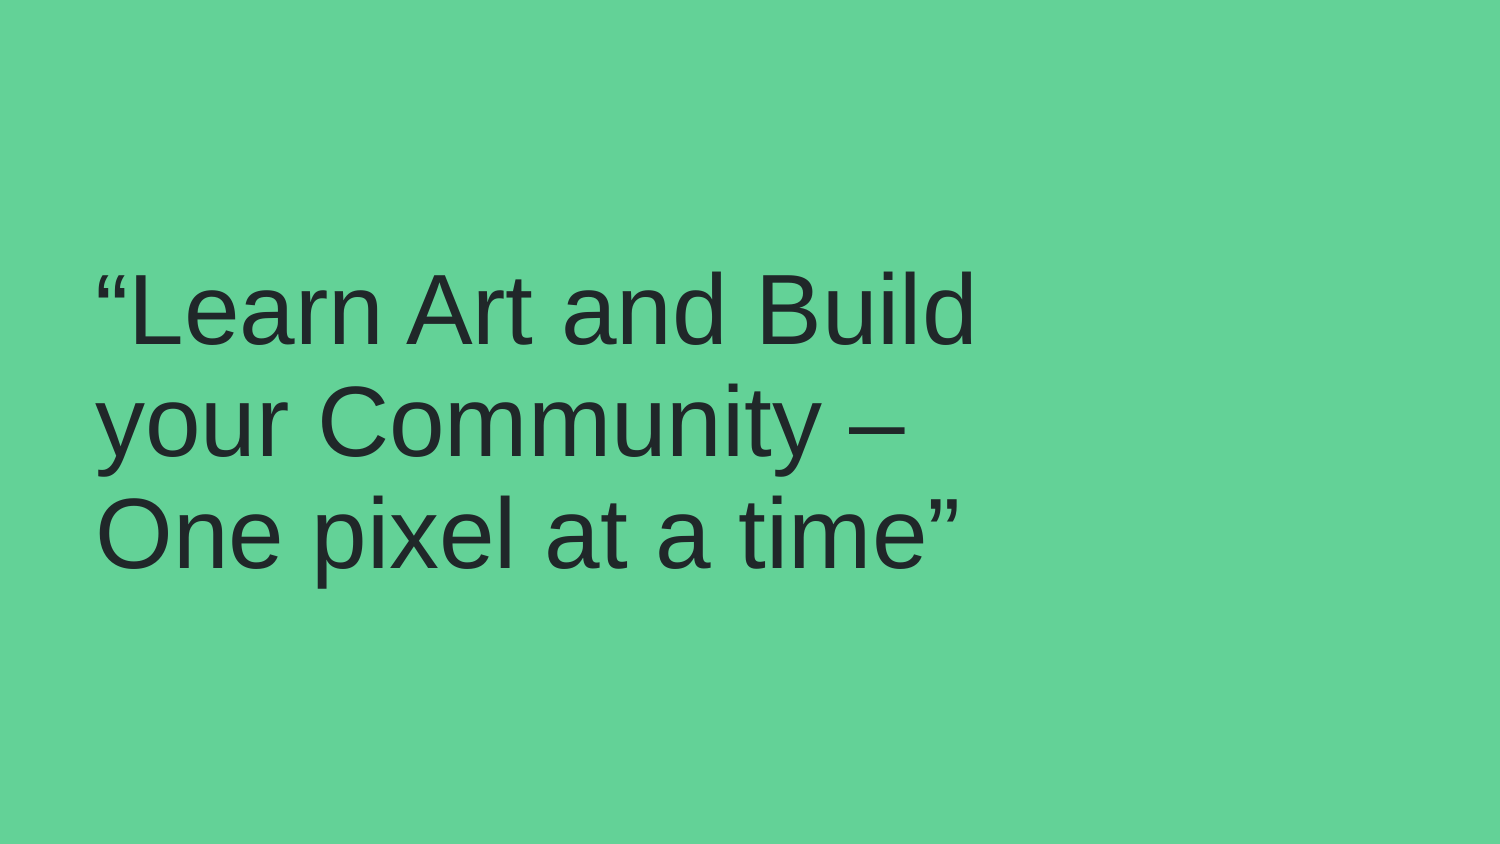

# “Learn Art and Build your Community – One pixel at a time”